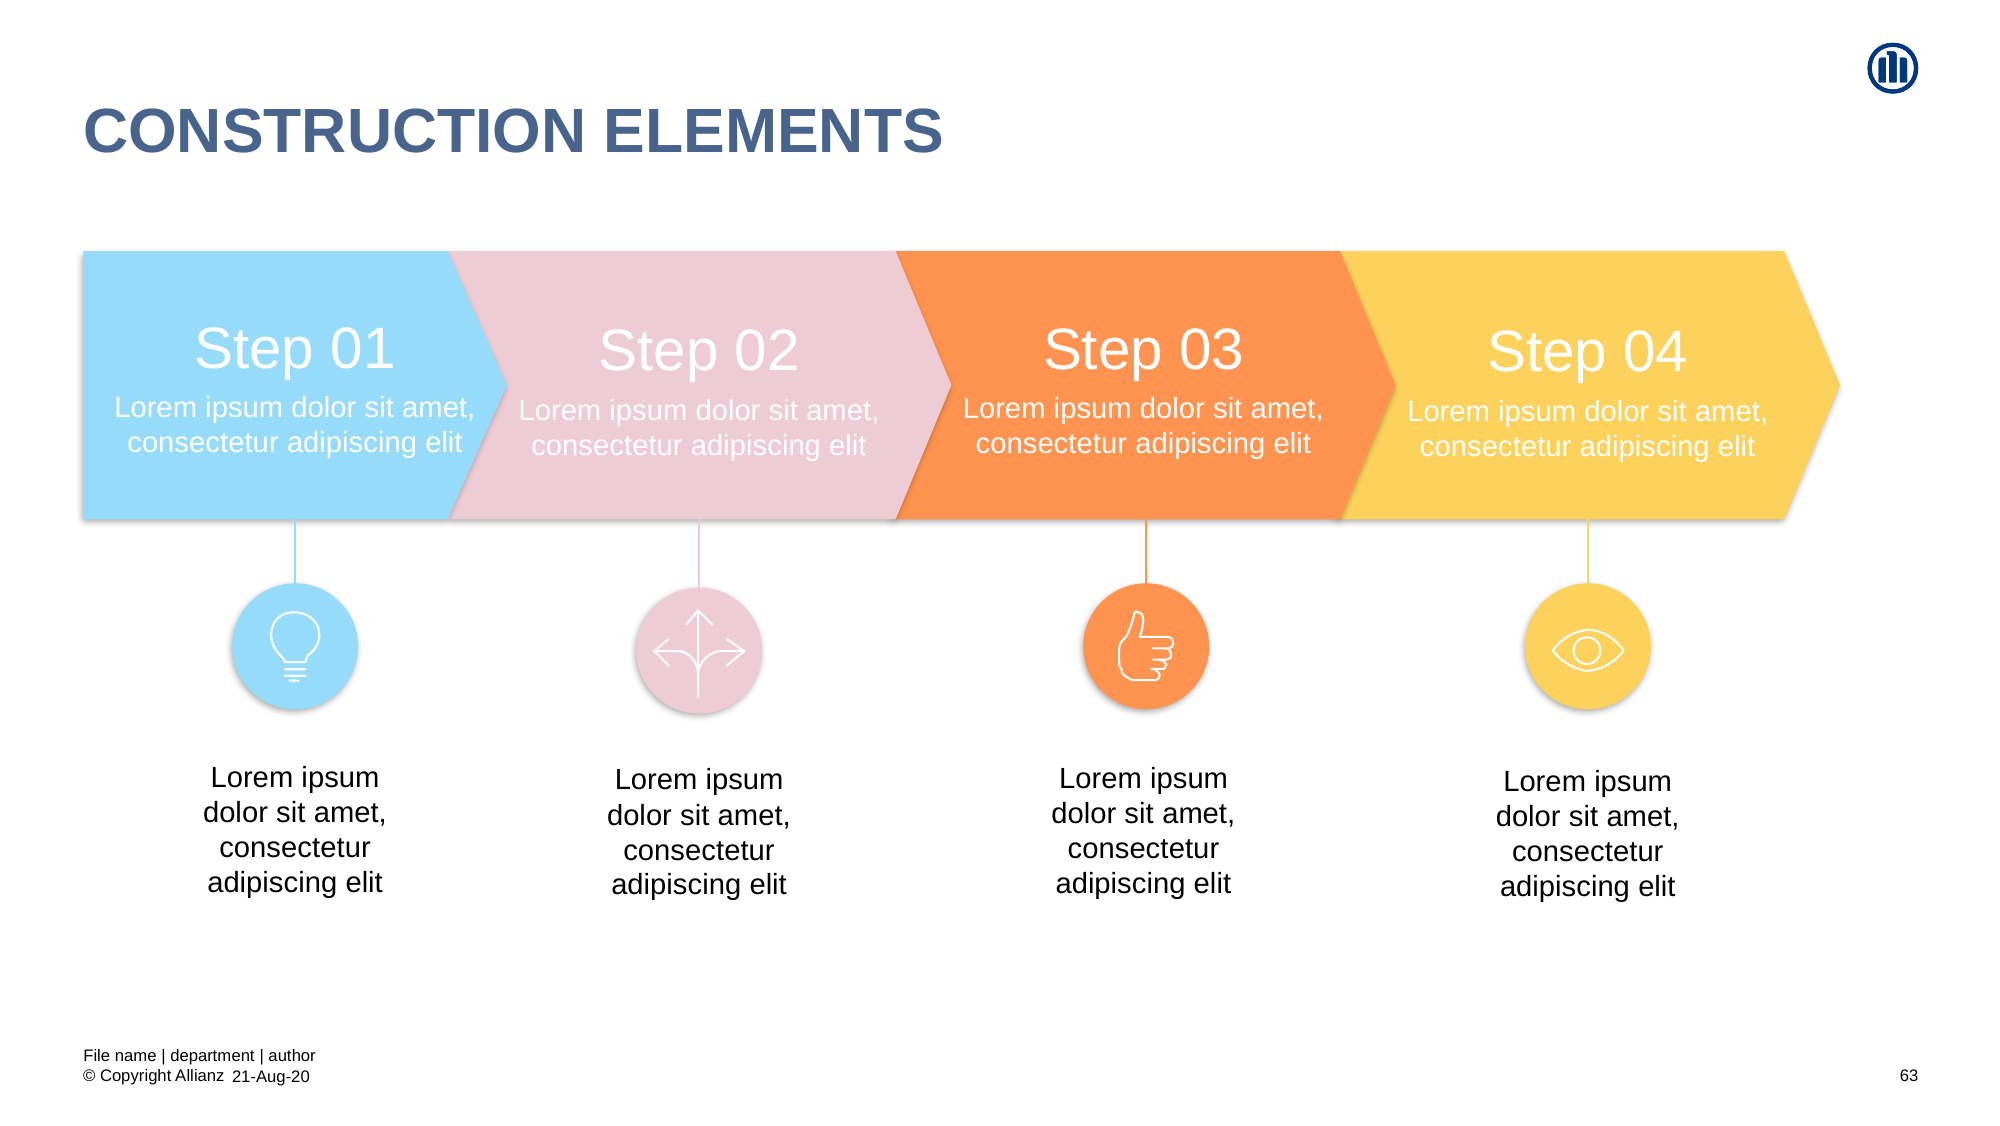

# Construction elements

Step 01
Lorem ipsum dolor sit amet, consectetur adipiscing elit

Step 03
Lorem ipsum dolor sit amet, consectetur adipiscing elit
Step 02
Lorem ipsum dolor sit amet, consectetur adipiscing elit
Step 04
Lorem ipsum dolor sit amet, consectetur adipiscing elit

Lorem ipsum dolor sit amet, consectetur adipiscing elit
Lorem ipsum dolor sit amet, consectetur adipiscing elit
Lorem ipsum dolor sit amet, consectetur adipiscing elit
Lorem ipsum dolor sit amet, consectetur adipiscing elit
File name | department | author
63
21-Aug-20